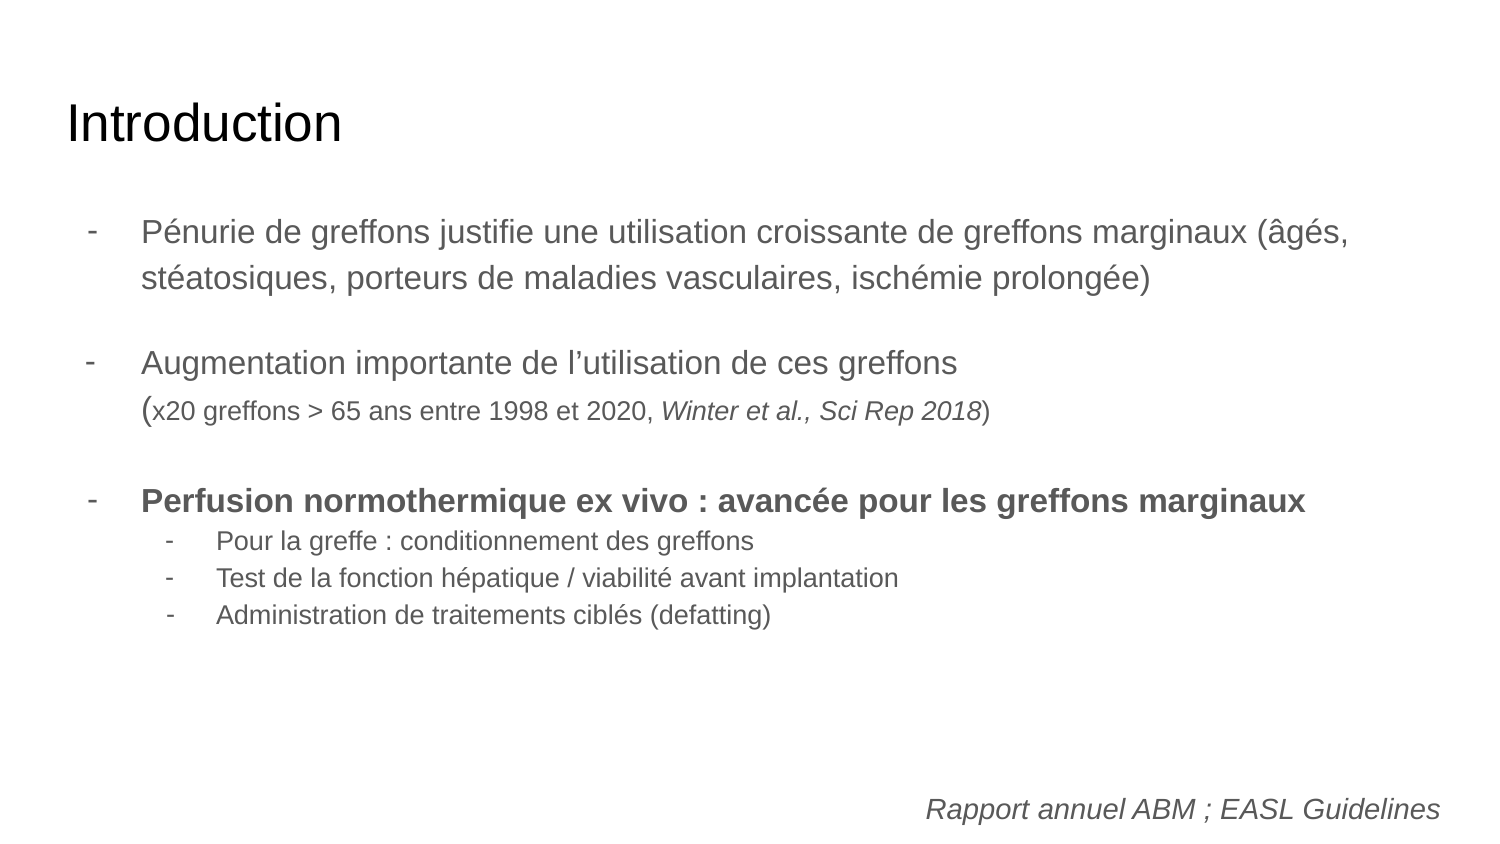

# Introduction
Pénurie de greffons justifie une utilisation croissante de greffons marginaux (âgés, stéatosiques, porteurs de maladies vasculaires, ischémie prolongée)
Augmentation importante de l’utilisation de ces greffons
(x20 greffons > 65 ans entre 1998 et 2020, Winter et al., Sci Rep 2018)
Perfusion normothermique ex vivo : avancée pour les greffons marginaux
Pour la greffe : conditionnement des greffons
Test de la fonction hépatique / viabilité avant implantation
Administration de traitements ciblés (defatting)
Rapport annuel ABM ; EASL Guidelines